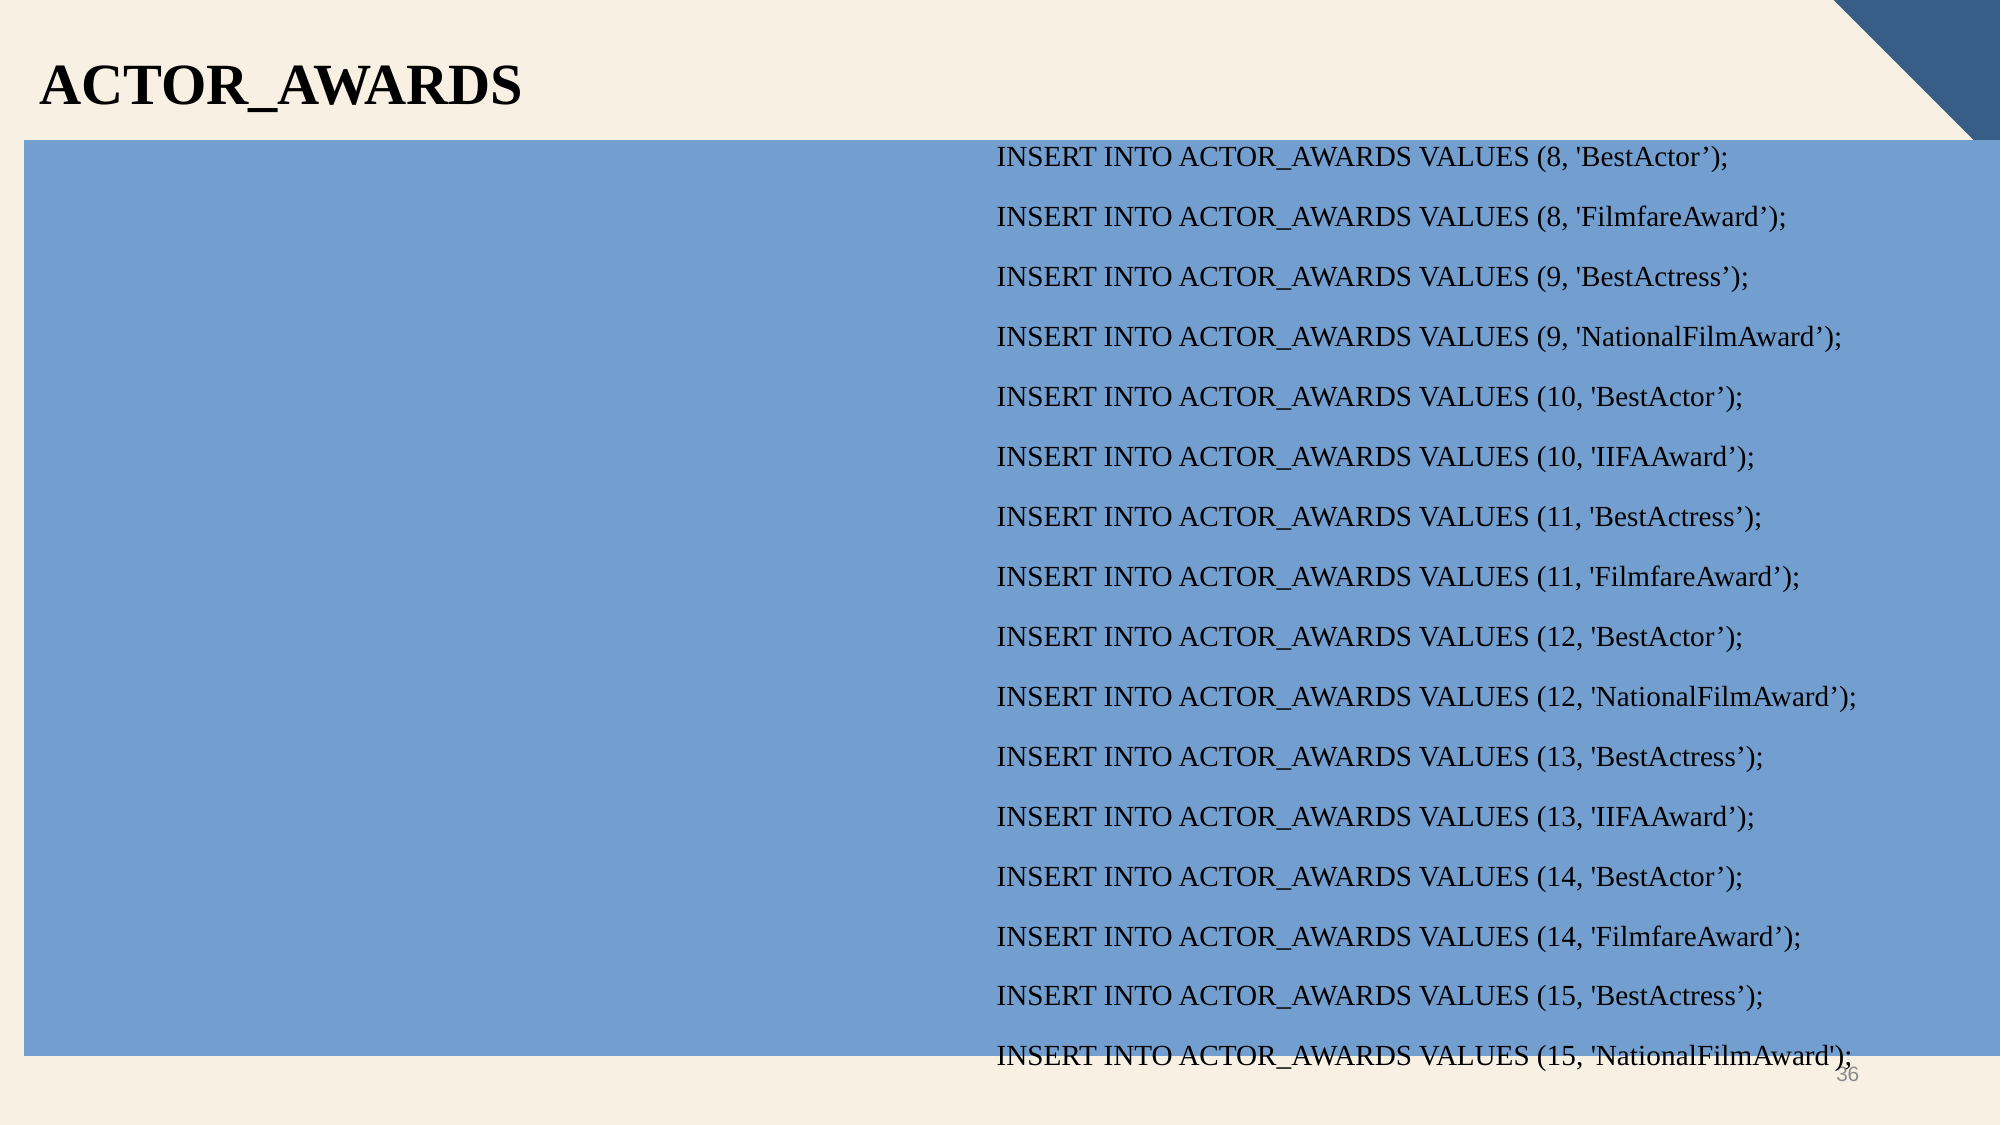

ACTOR_AWARDS
INSERT INTO ACTOR_AWARDS VALUES (8, 'BestActor’);
INSERT INTO ACTOR_AWARDS VALUES (8, 'FilmfareAward’);
INSERT INTO ACTOR_AWARDS VALUES (9, 'BestActress’);
INSERT INTO ACTOR_AWARDS VALUES (9, 'NationalFilmAward’);
INSERT INTO ACTOR_AWARDS VALUES (10, 'BestActor’);
INSERT INTO ACTOR_AWARDS VALUES (10, 'IIFAAward’);
INSERT INTO ACTOR_AWARDS VALUES (11, 'BestActress’);
INSERT INTO ACTOR_AWARDS VALUES (11, 'FilmfareAward’);
INSERT INTO ACTOR_AWARDS VALUES (12, 'BestActor’);
INSERT INTO ACTOR_AWARDS VALUES (12, 'NationalFilmAward’);
INSERT INTO ACTOR_AWARDS VALUES (13, 'BestActress’);
INSERT INTO ACTOR_AWARDS VALUES (13, 'IIFAAward’);
INSERT INTO ACTOR_AWARDS VALUES (14, 'BestActor’);
INSERT INTO ACTOR_AWARDS VALUES (14, 'FilmfareAward’);
INSERT INTO ACTOR_AWARDS VALUES (15, 'BestActress’);
INSERT INTO ACTOR_AWARDS VALUES (15, 'NationalFilmAward');

INSERT INTO ACTOR_AWARDS VALUES (1, 'BestActor’);
INSERT INTO ACTOR_AWARDS VALUES (1, 'FilmfareAward’);
INSERT INTO ACTOR_AWARDS VALUES (1, 'NationalFilmAward’);
INSERT INTO ACTOR_AWARDS VALUES (2, 'LifetimeAchievementAward’);
INSERT INTO ACTOR_AWARDS VALUES (2, 'PadmaBhushan’);
INSERT INTO ACTOR_AWARDS VALUES (3, 'BestActress’);
INSERT INTO ACTOR_AWARDS VALUES (3, 'FilmfareAward’);
INSERT INTO ACTOR_AWARDS VALUES (4, 'BestActor’);
INSERT INTO ACTOR_AWARDS VALUES (4, 'IIFAAward’);
INSERT INTO ACTOR_AWARDS VALUES (5, 'BestActress’);
INSERT INTO ACTOR_AWARDS VALUES (5, 'FilmfareAward’);
INSERT INTO ACTOR_AWARDS VALUES (6, 'BestSupportingActor’);
INSERT INTO ACTOR_AWARDS VALUES (6, 'IIFAAward’);
INSERT INTO ACTOR_AWARDS VALUES (7, 'BestActress’);
INSERT INTO ACTOR_AWARDS VALUES (7, 'NationalFilmAward’);
36